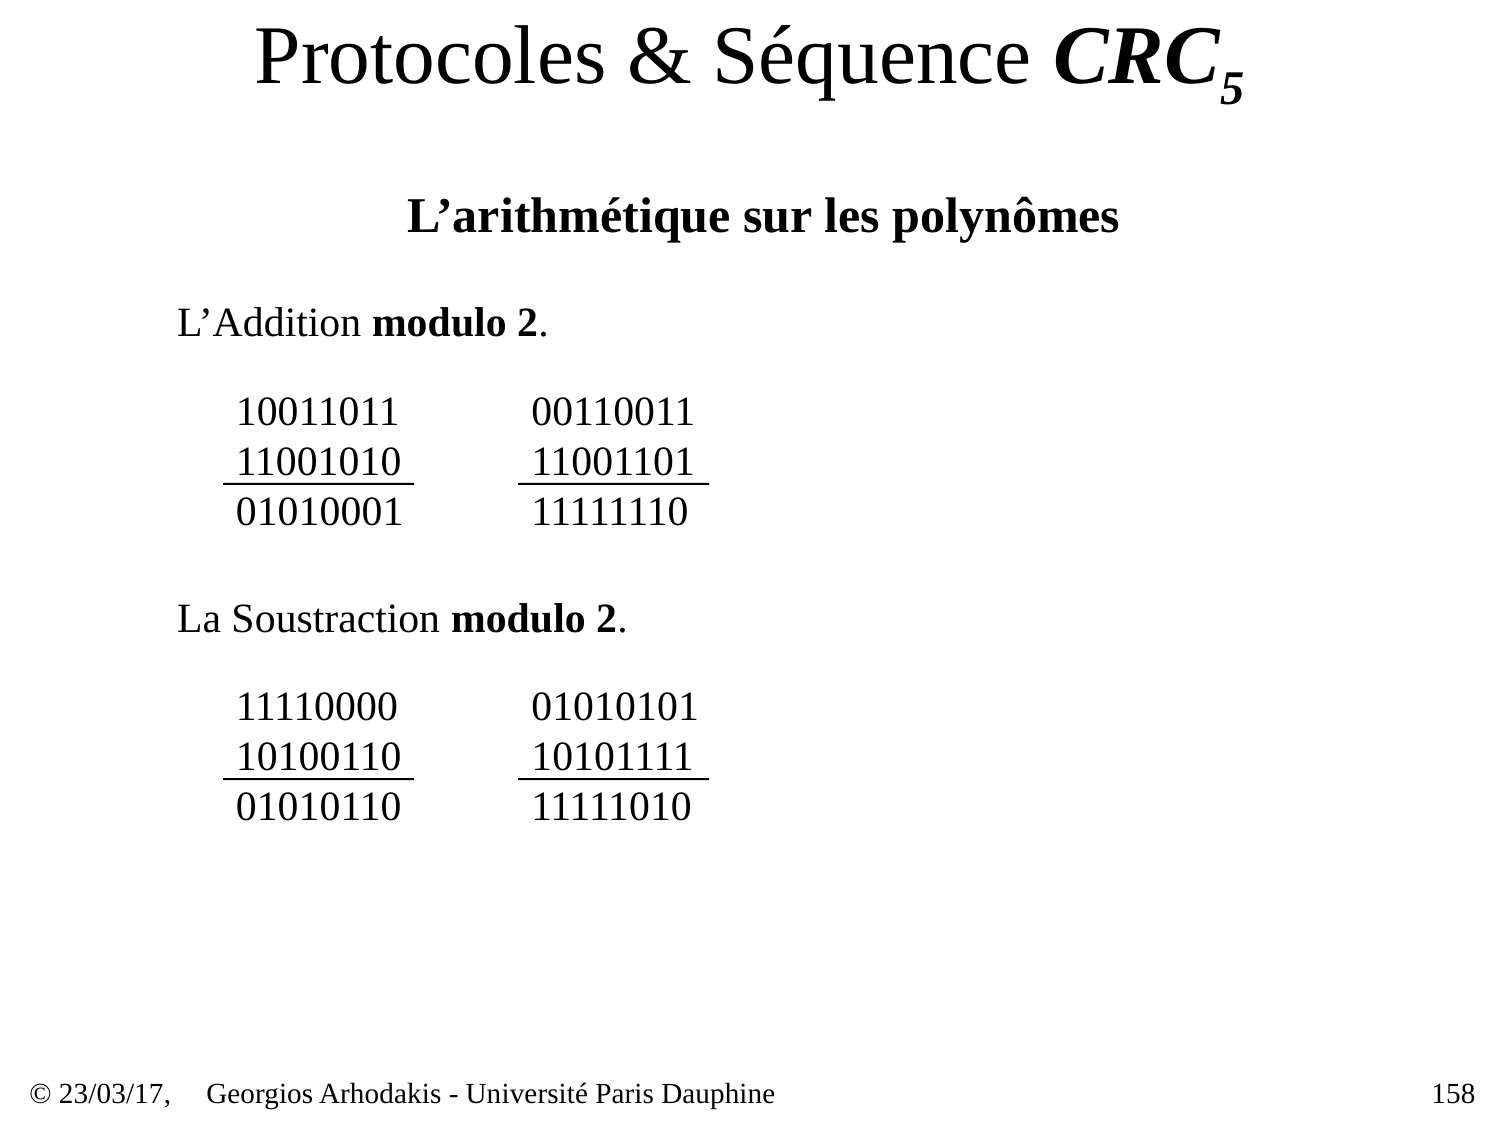

# Protocoles & Séquence CRC5
L’arithmétique sur les polynômes
L’Addition modulo 2.
10011011
11001010
01010001
00110011
11001101
11111110

La Soustraction modulo 2.
11110000
10100110
01010110
01010101
10101111
11111010

© 23/03/17,
Georgios Arhodakis - Université Paris Dauphine
158